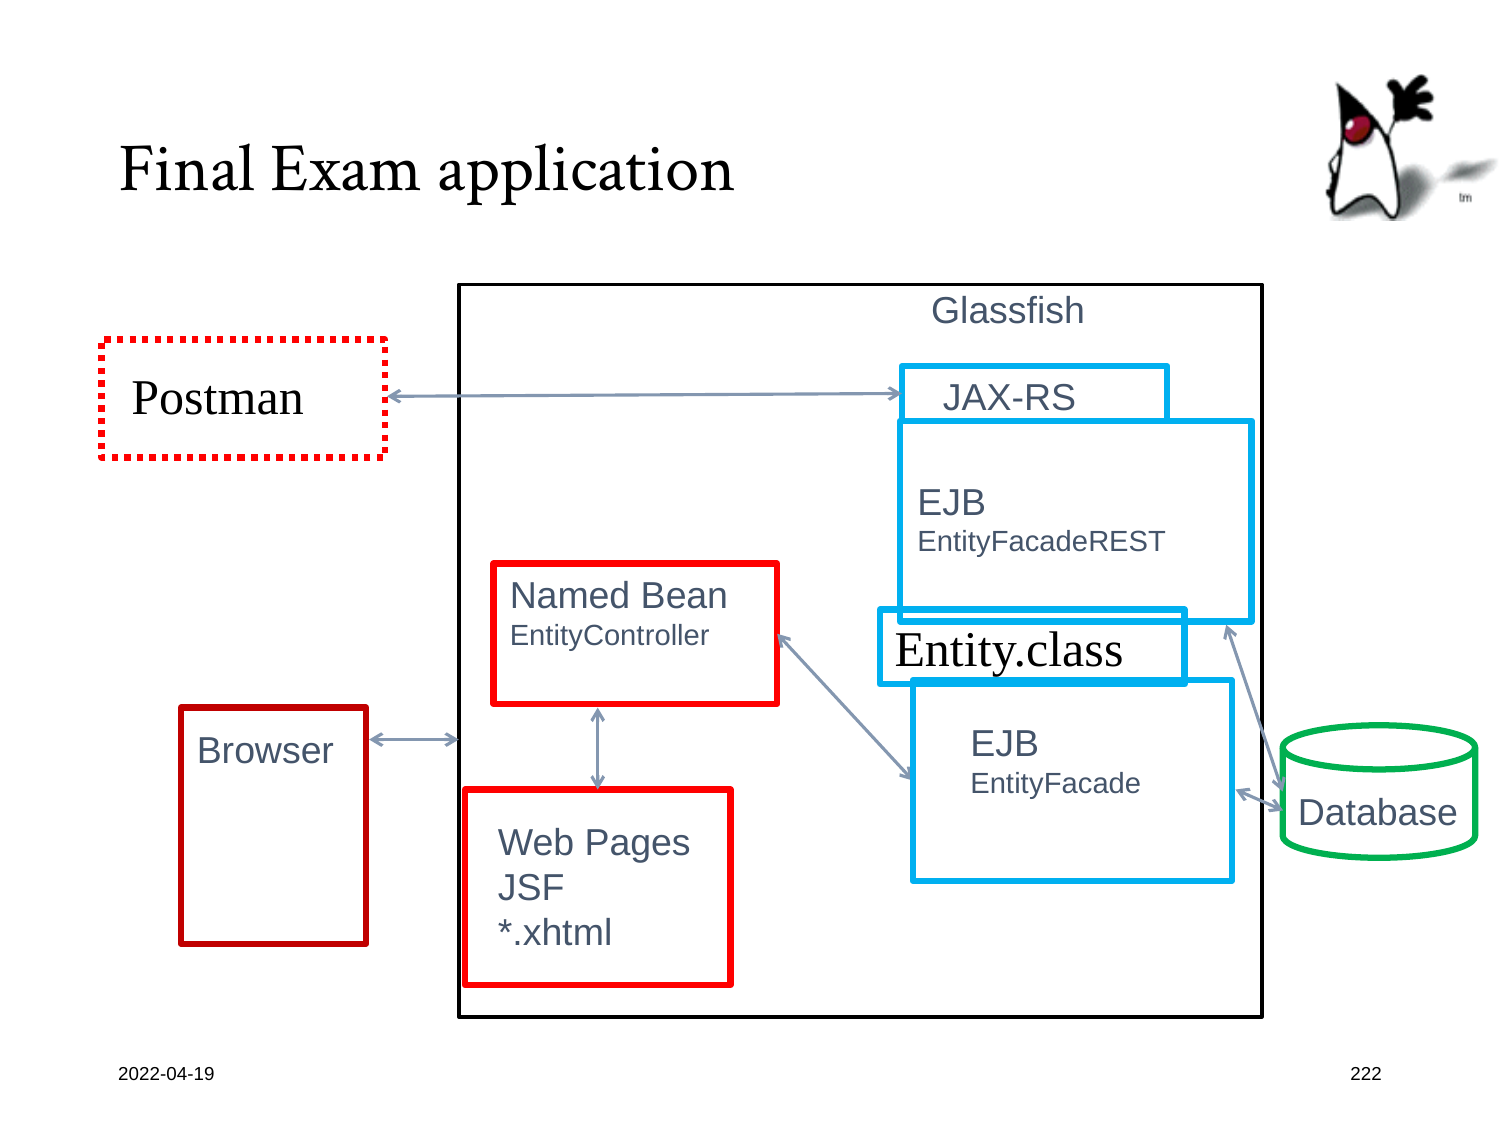

# Final Exam application
Glassfish

Postman
JAX-RS

EJB
EntityFacadeREST

Named Bean
EntityController
Entity.class

EJB
EntityFacade
Browser

Database

Web Pages
JSF
*.xhtml
2022-04-19
222